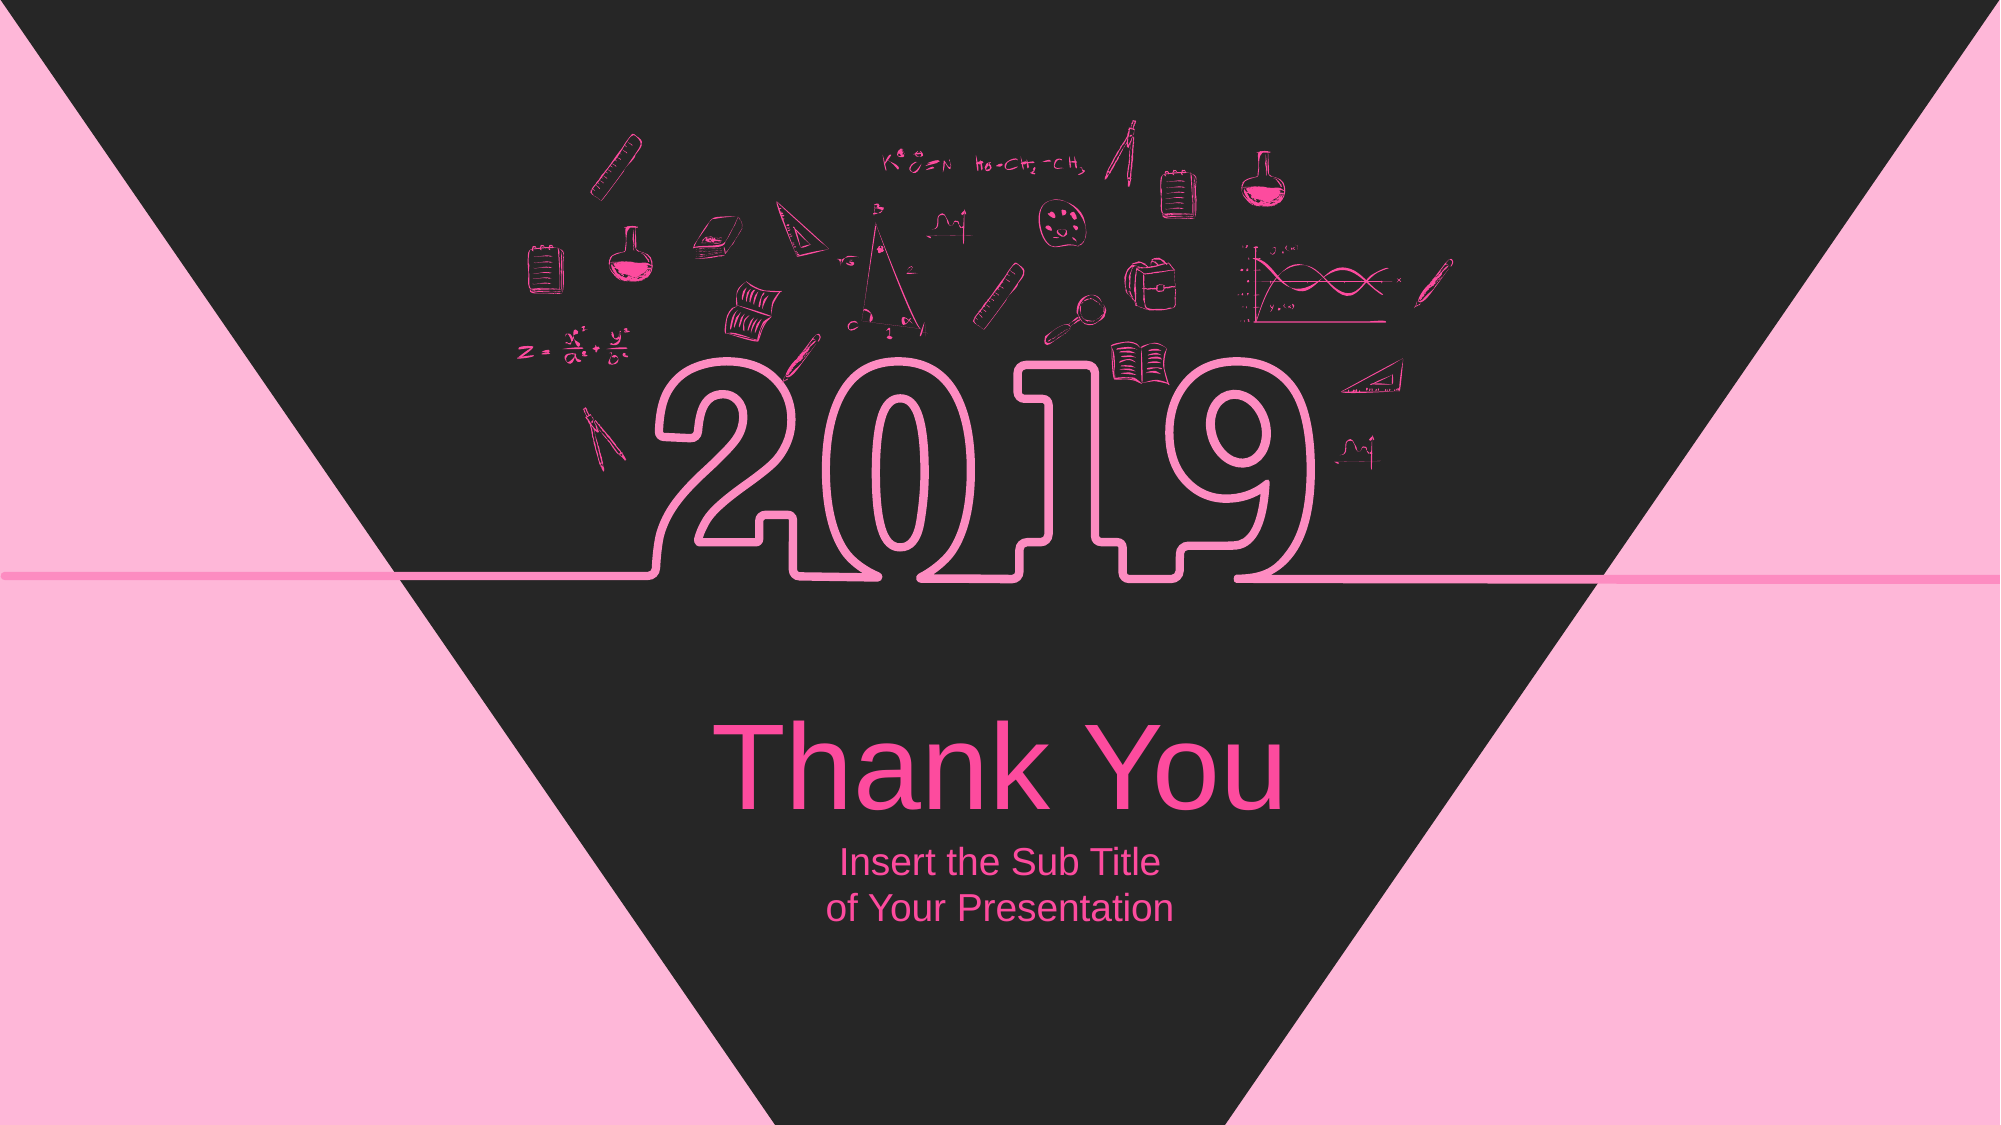

Thank You
Insert the Sub Title
of Your Presentation